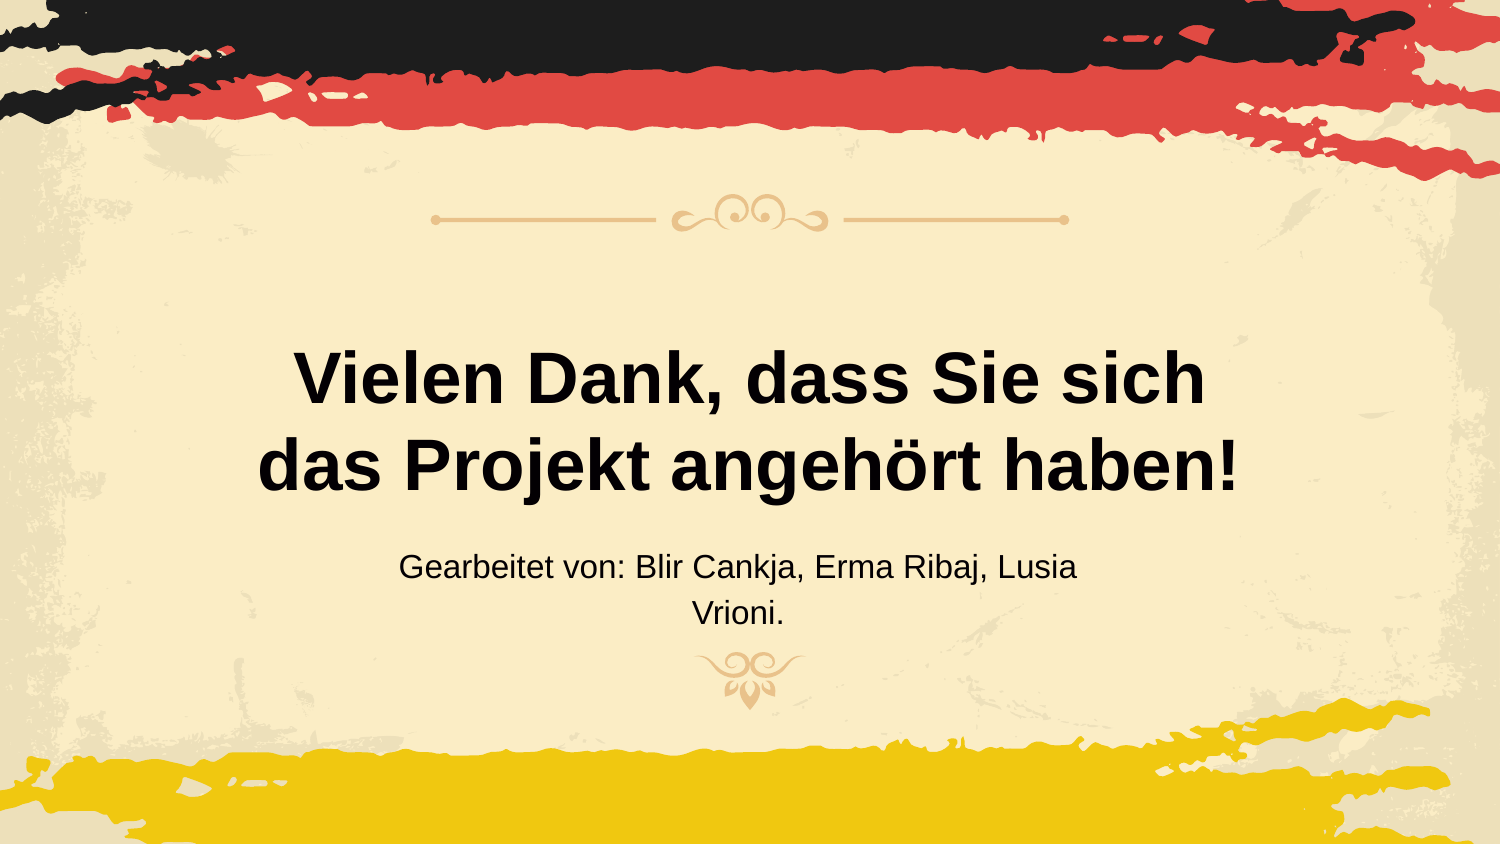

# Vielen Dank, dass Sie sich das Projekt angehört haben!
Gearbeitet von: Blir Cankja, Erma Ribaj, Lusia Vrioni.